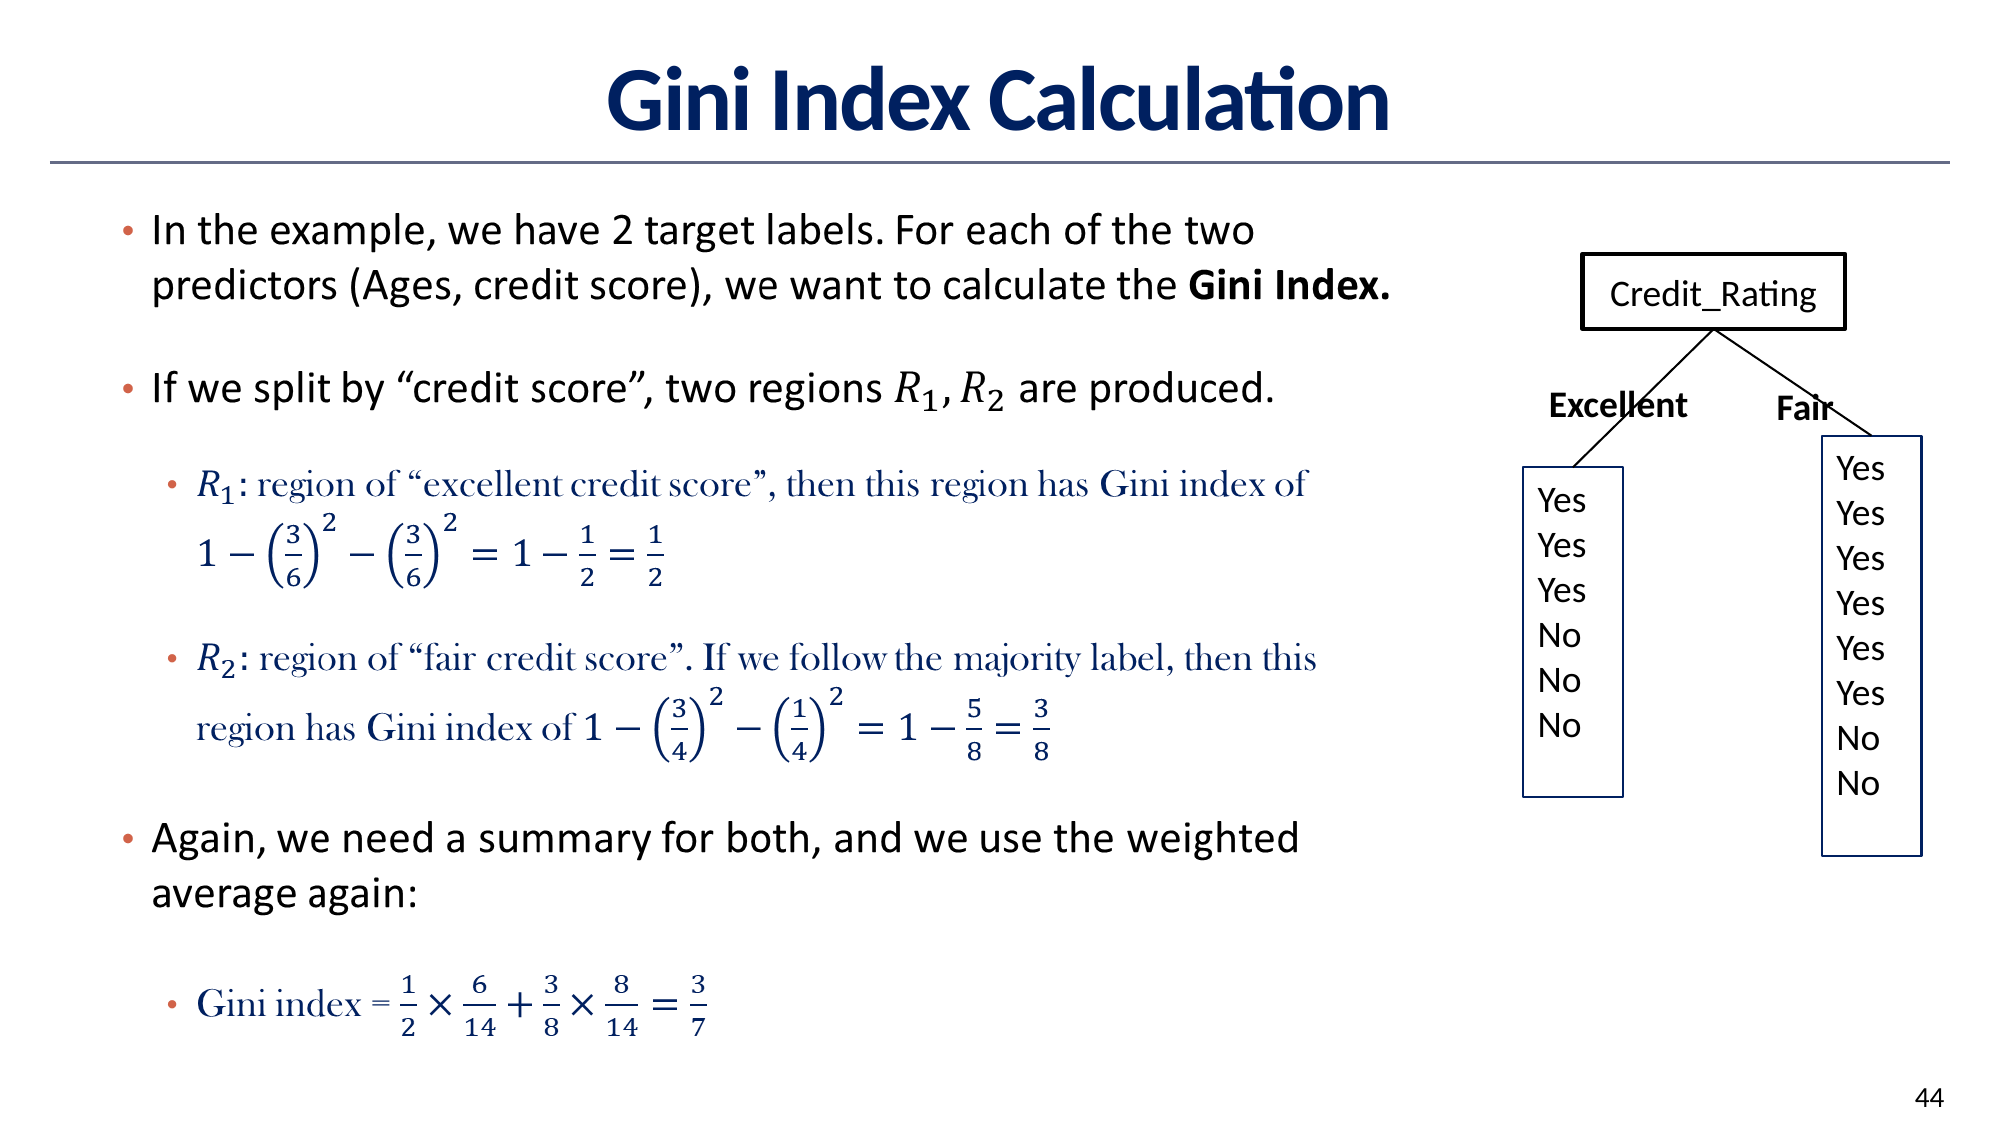

# Gini Index Calculation

Credit_Rating
Excellent
Fair
Yes
Yes
Yes
Yes
Yes
YesNo
No

Yes
Yes
Yes
No
No
No

44